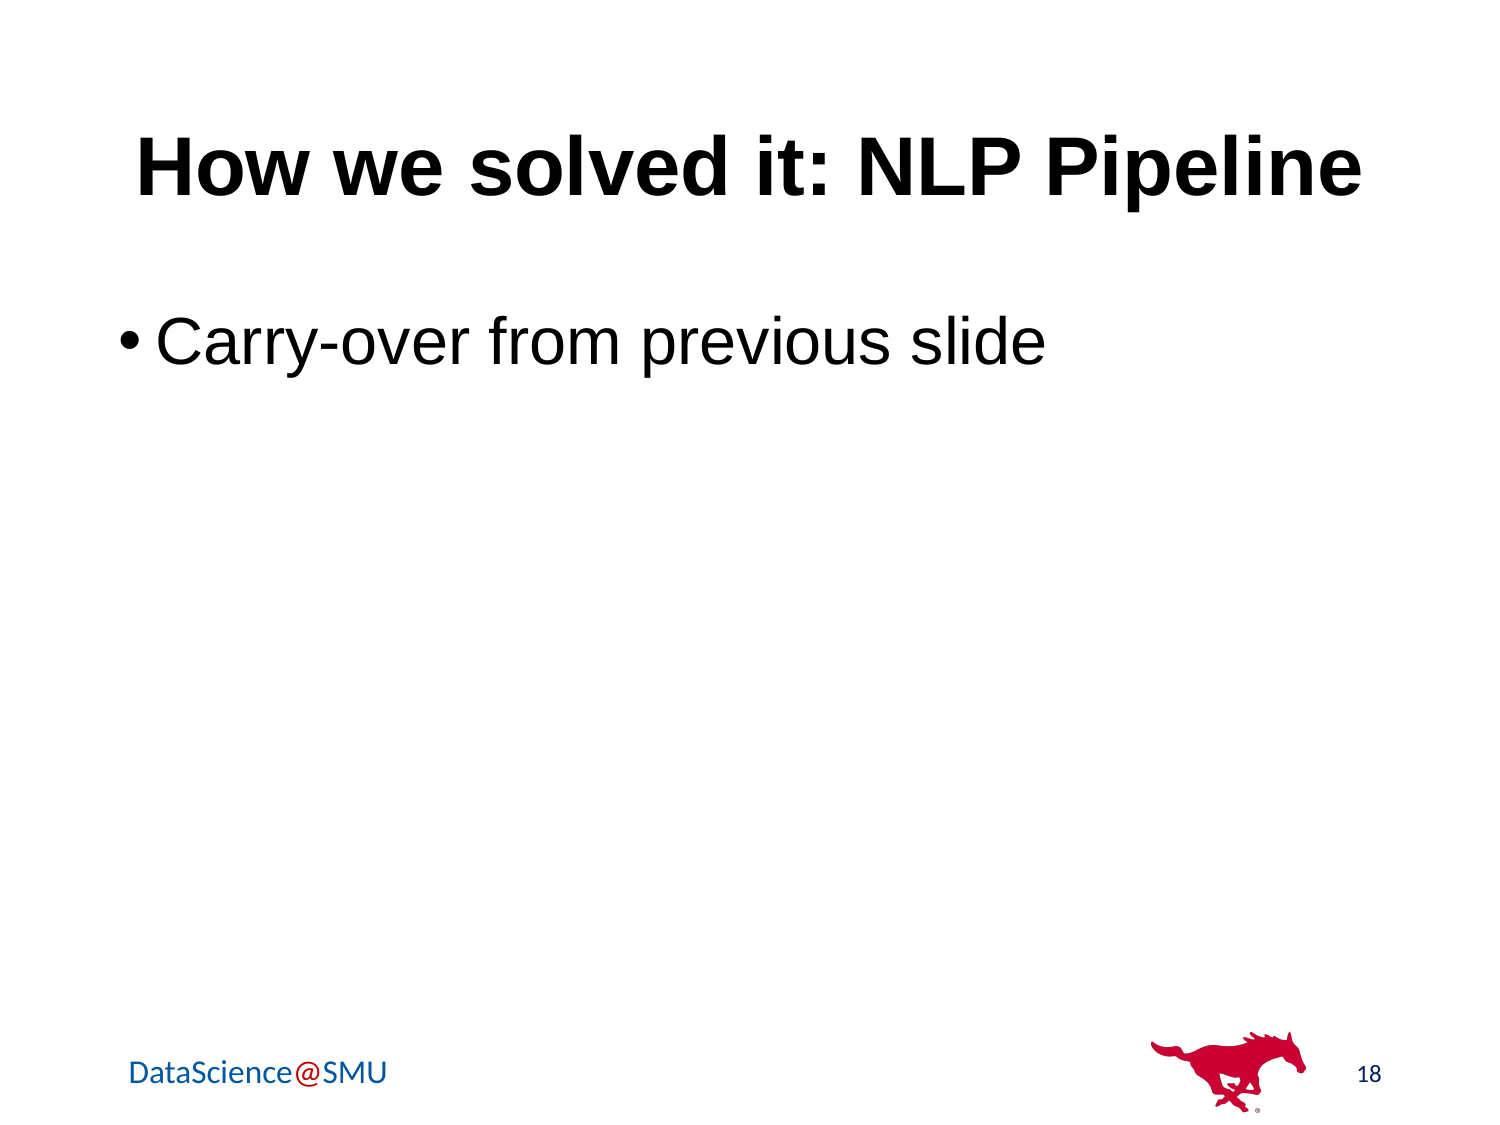

# How we solved it: NLP Pipeline
Carry-over from previous slide
18